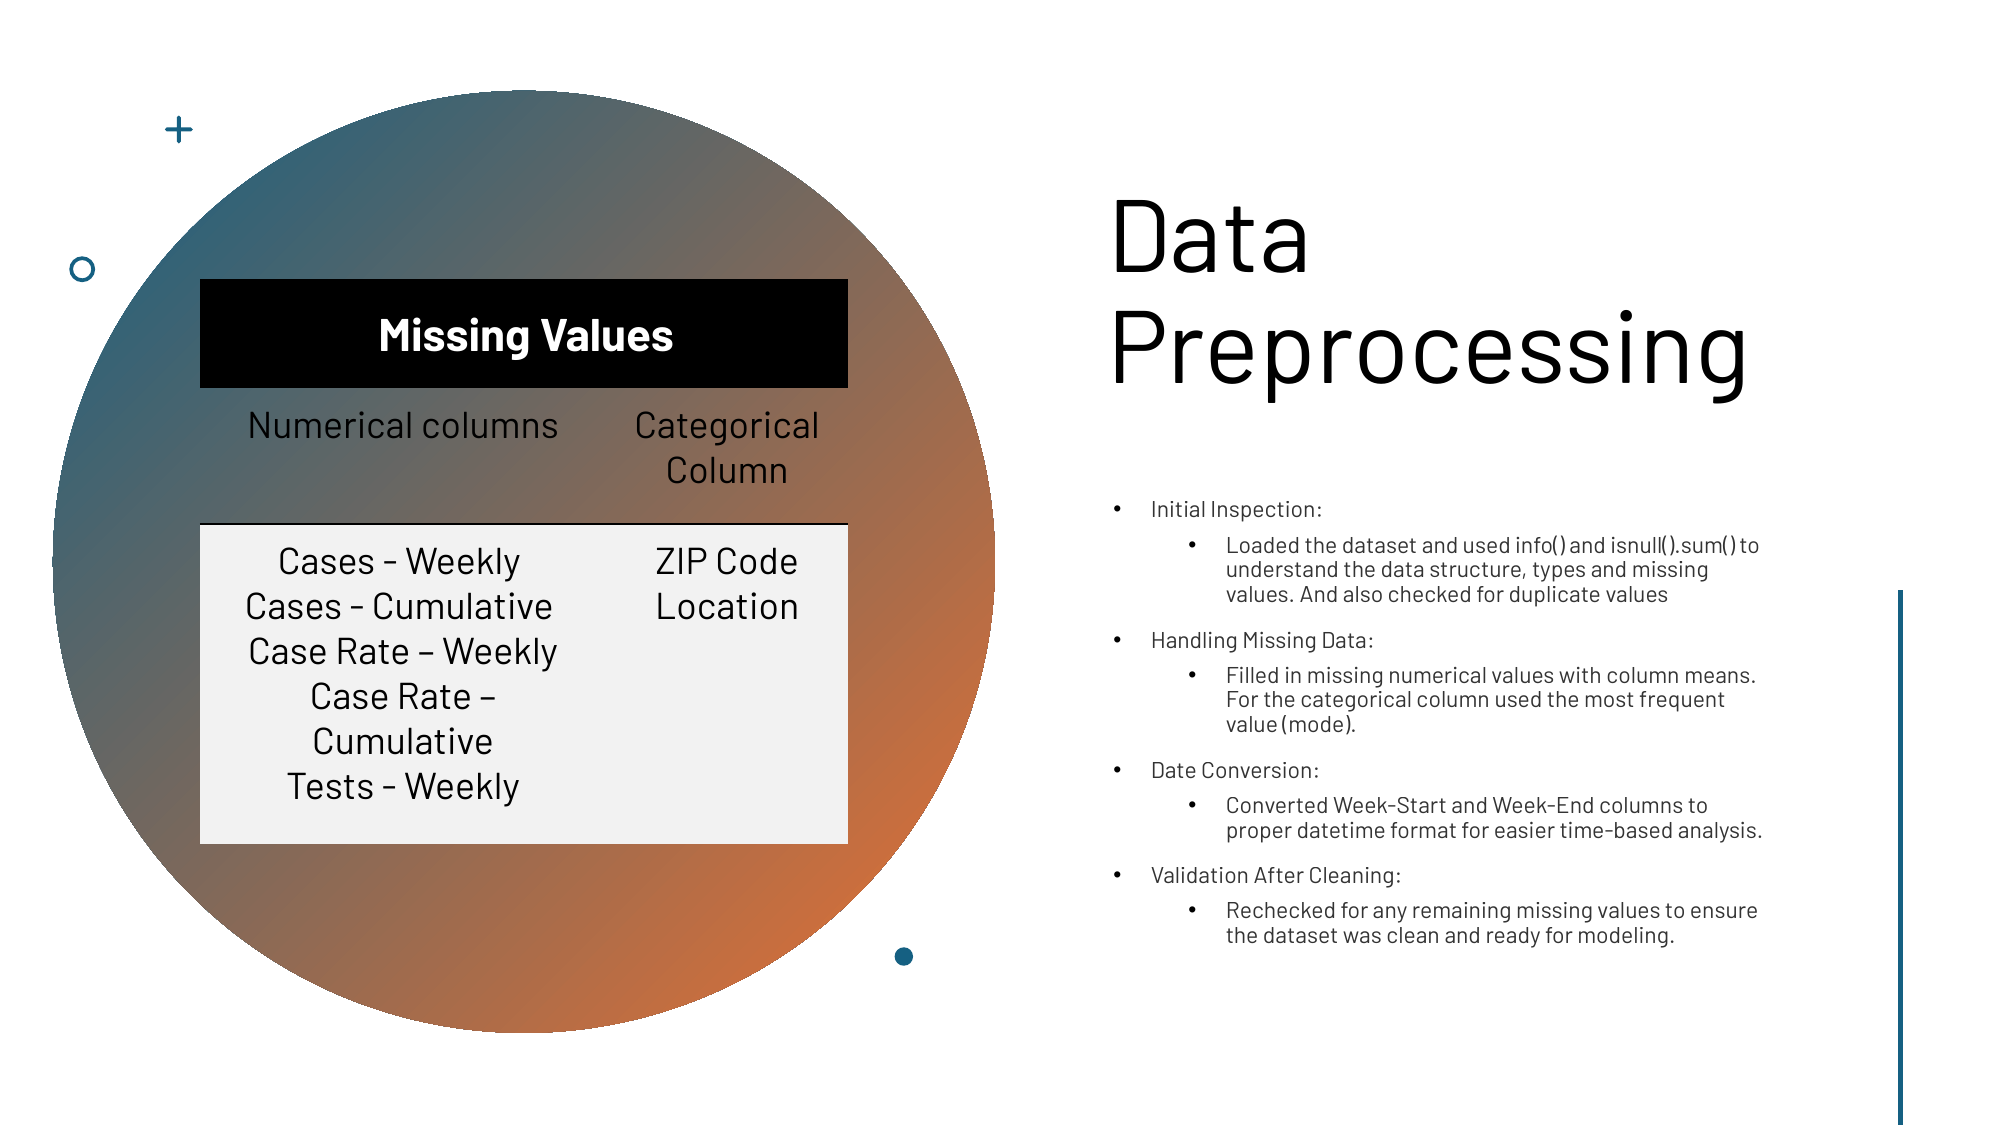

# Data Preprocessing

| Missing Values |  |
| --- | --- |
| Numerical columns | Categorical Column |
| Cases - Weekly Cases - Cumulative Case Rate – Weekly Case Rate – Cumulative Tests - Weekly | ZIP Code Location |
Initial Inspection:
Loaded the dataset and used info() and isnull().sum() to understand the data structure, types and missing values. And also checked for duplicate values
Handling Missing Data:
Filled in missing numerical values with column means. For the categorical column used the most frequent value (mode).
Date Conversion:
Converted Week-Start and Week-End columns to proper datetime format for easier time-based analysis.
Validation After Cleaning:
Rechecked for any remaining missing values to ensure the dataset was clean and ready for modeling.